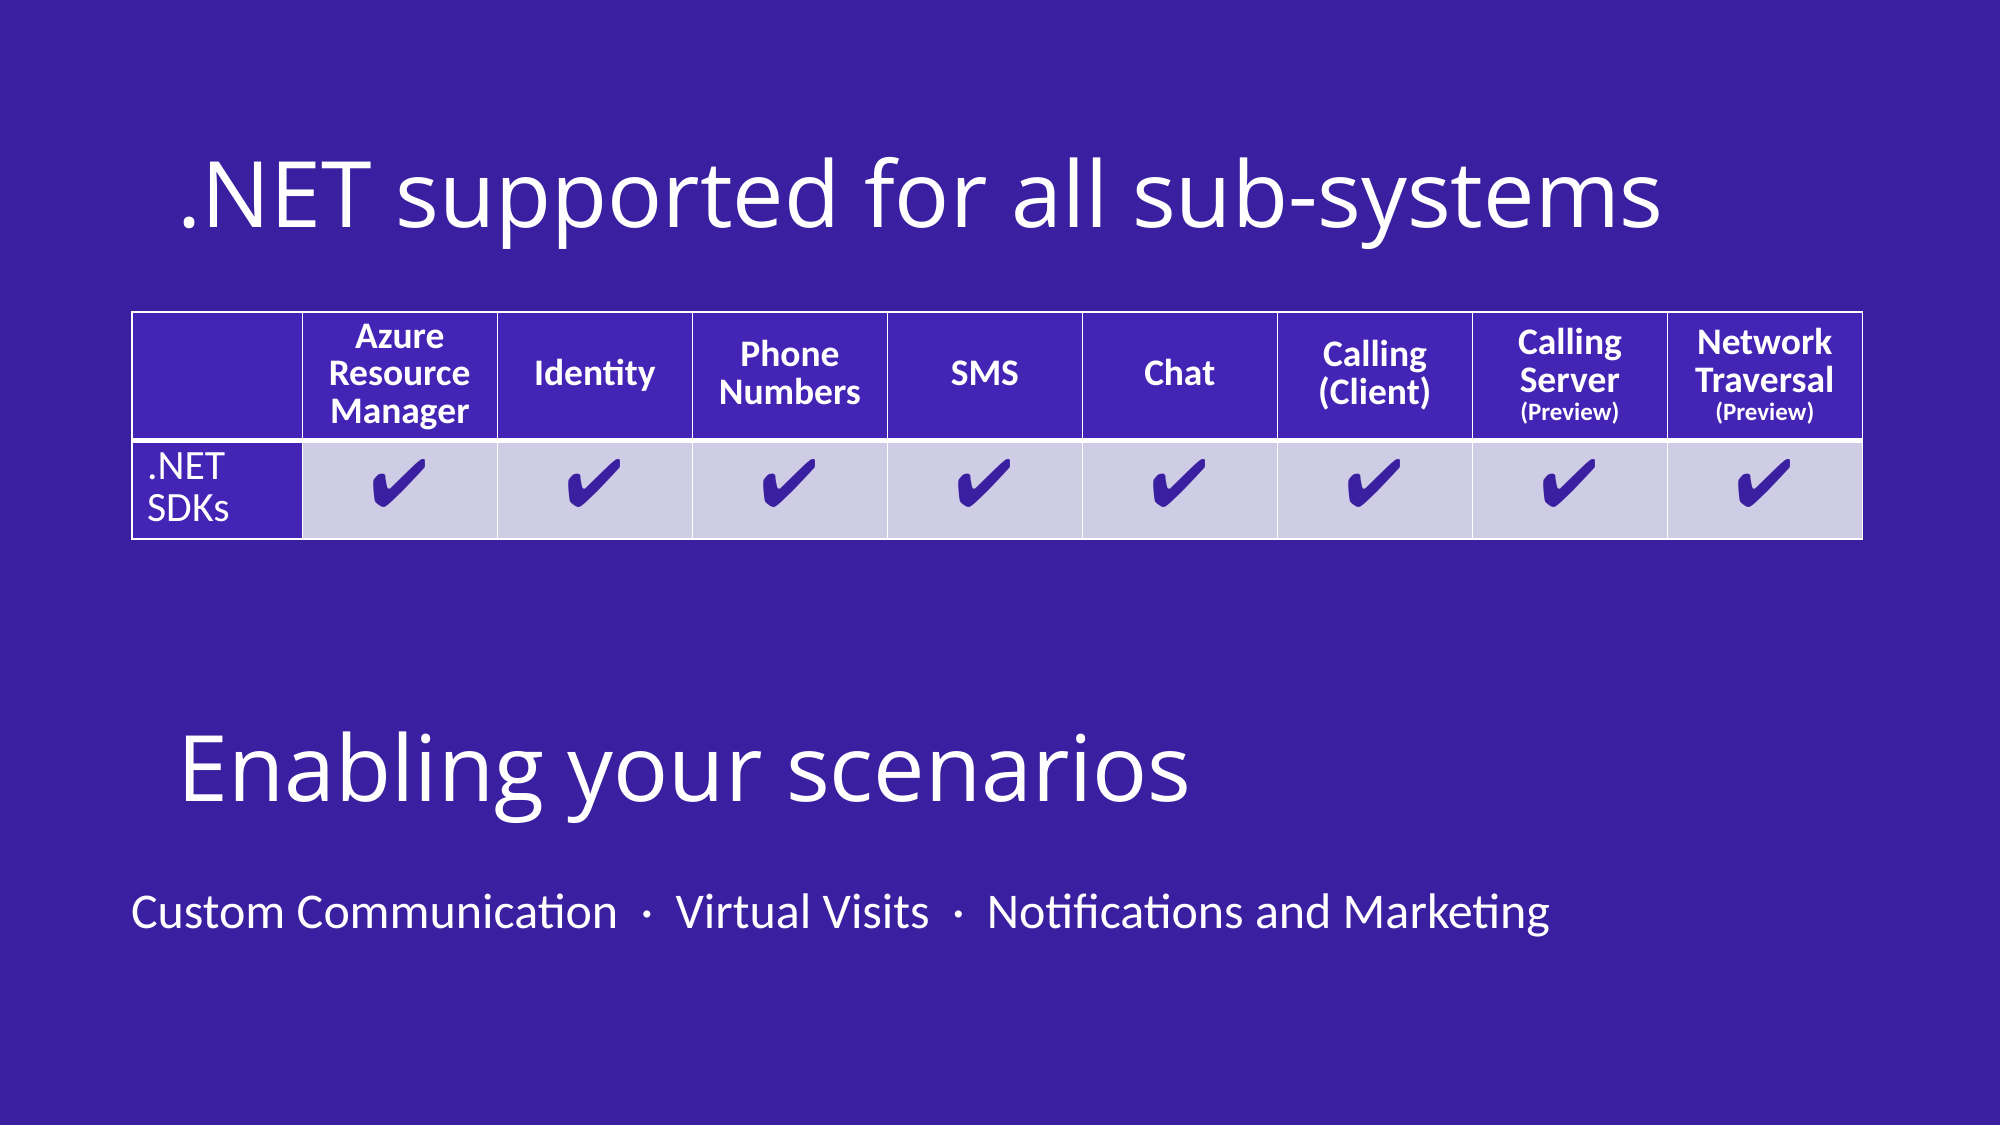

.NET supported for all sub-systems
|  | Azure Resource Manager | Identity | Phone Numbers | SMS | Chat | Calling (Client) | Calling Server (Preview) | Network Traversal (Preview) |
| --- | --- | --- | --- | --- | --- | --- | --- | --- |
| .NET SDKs | ✔ | ✔ | ✔ | ✔ | ✔ | ✔ | ✔ | ✔ |
# Enabling your scenarios
Custom Communication  ·  Virtual Visits  ·  Notifications and Marketing